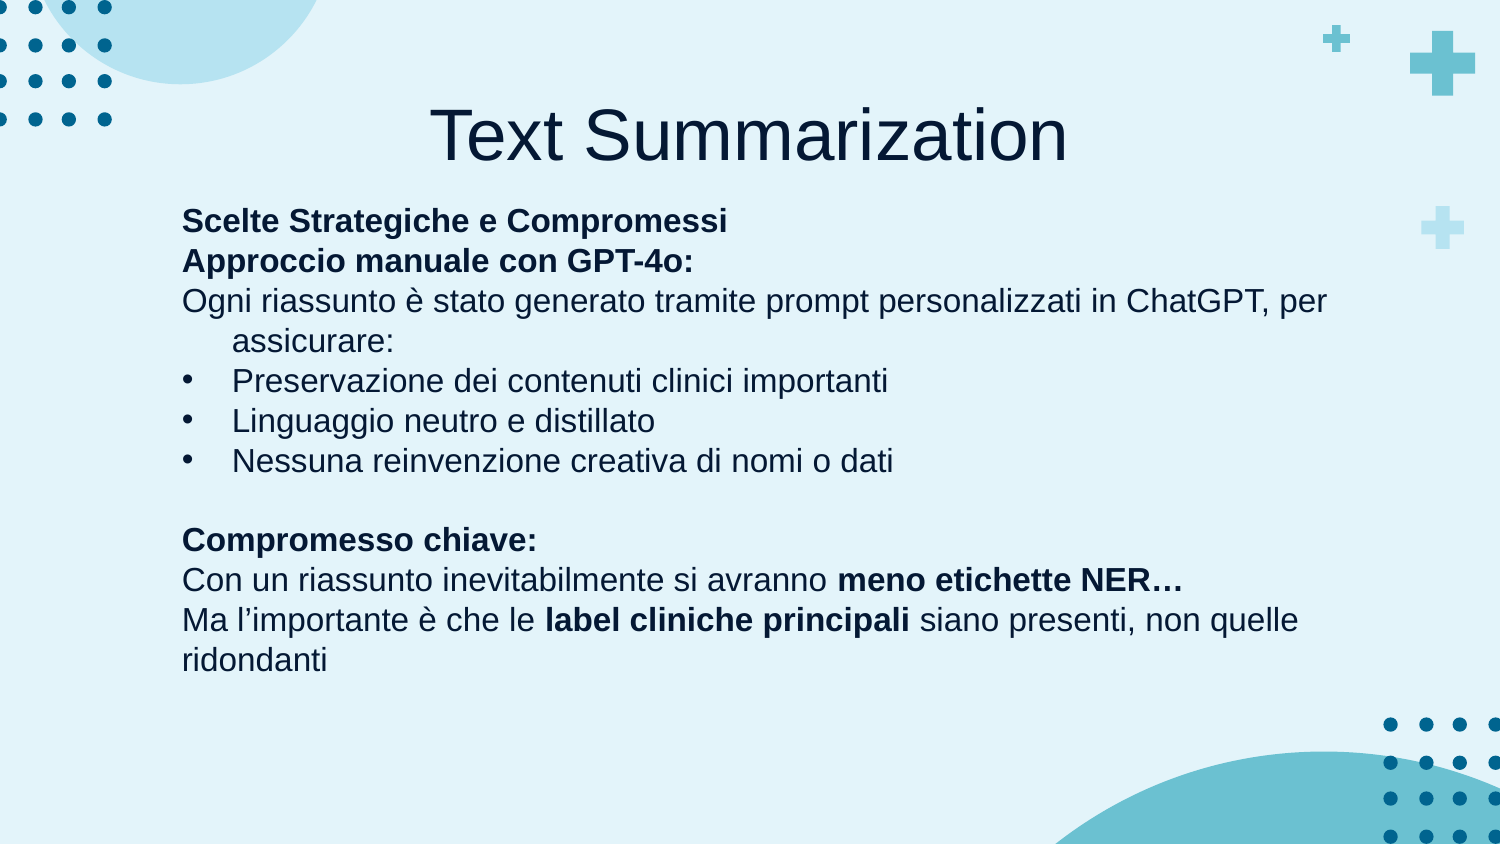

# Text Summarization
Scelte Strategiche e Compromessi
Approccio manuale con GPT-4o:
Ogni riassunto è stato generato tramite prompt personalizzati in ChatGPT, per assicurare:
Preservazione dei contenuti clinici importanti
Linguaggio neutro e distillato
Nessuna reinvenzione creativa di nomi o dati

Compromesso chiave:
Con un riassunto inevitabilmente si avranno meno etichette NER…
Ma l’importante è che le label cliniche principali siano presenti, non quelle
ridondanti